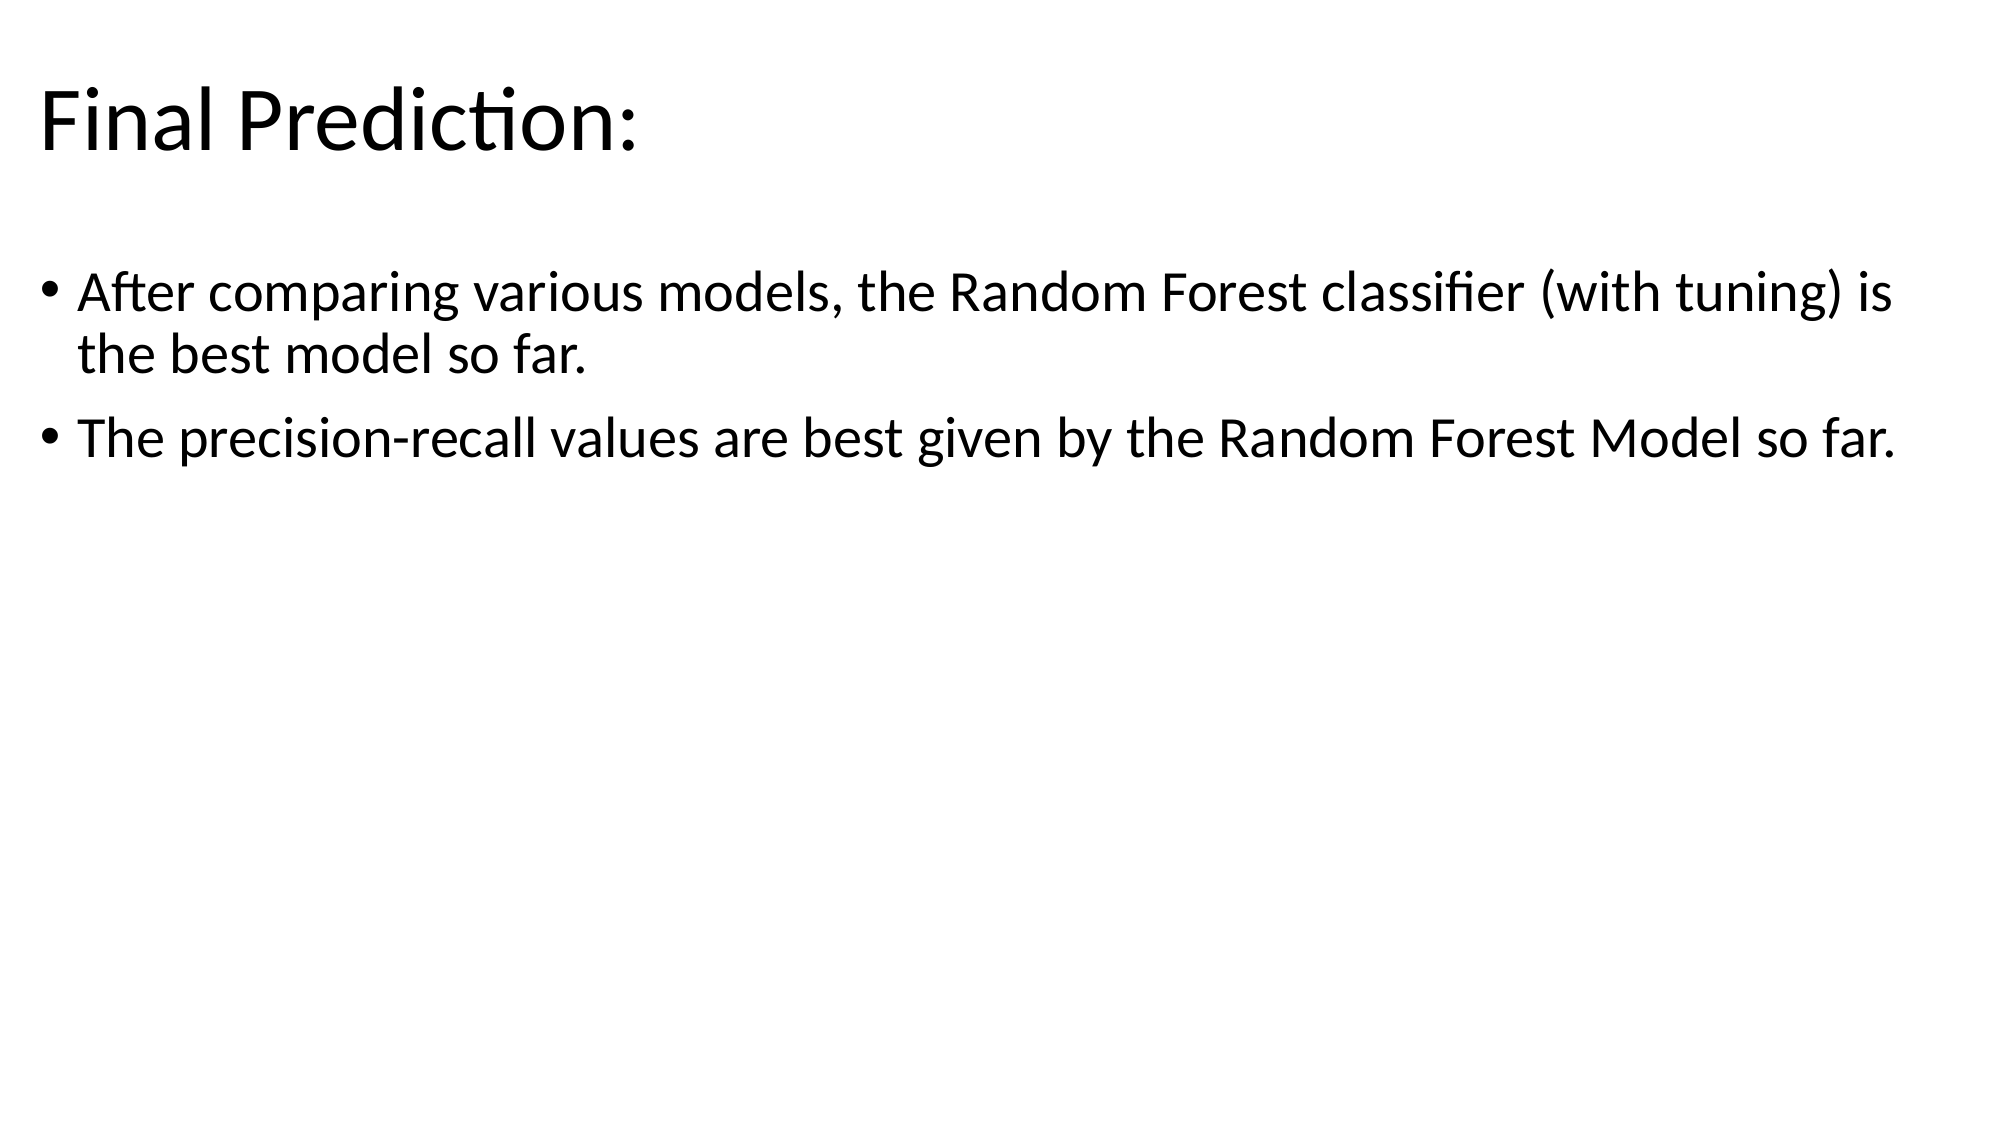

# Final Prediction:
After comparing various models, the Random Forest classifier (with tuning) is the best model so far.
The precision-recall values are best given by the Random Forest Model so far.